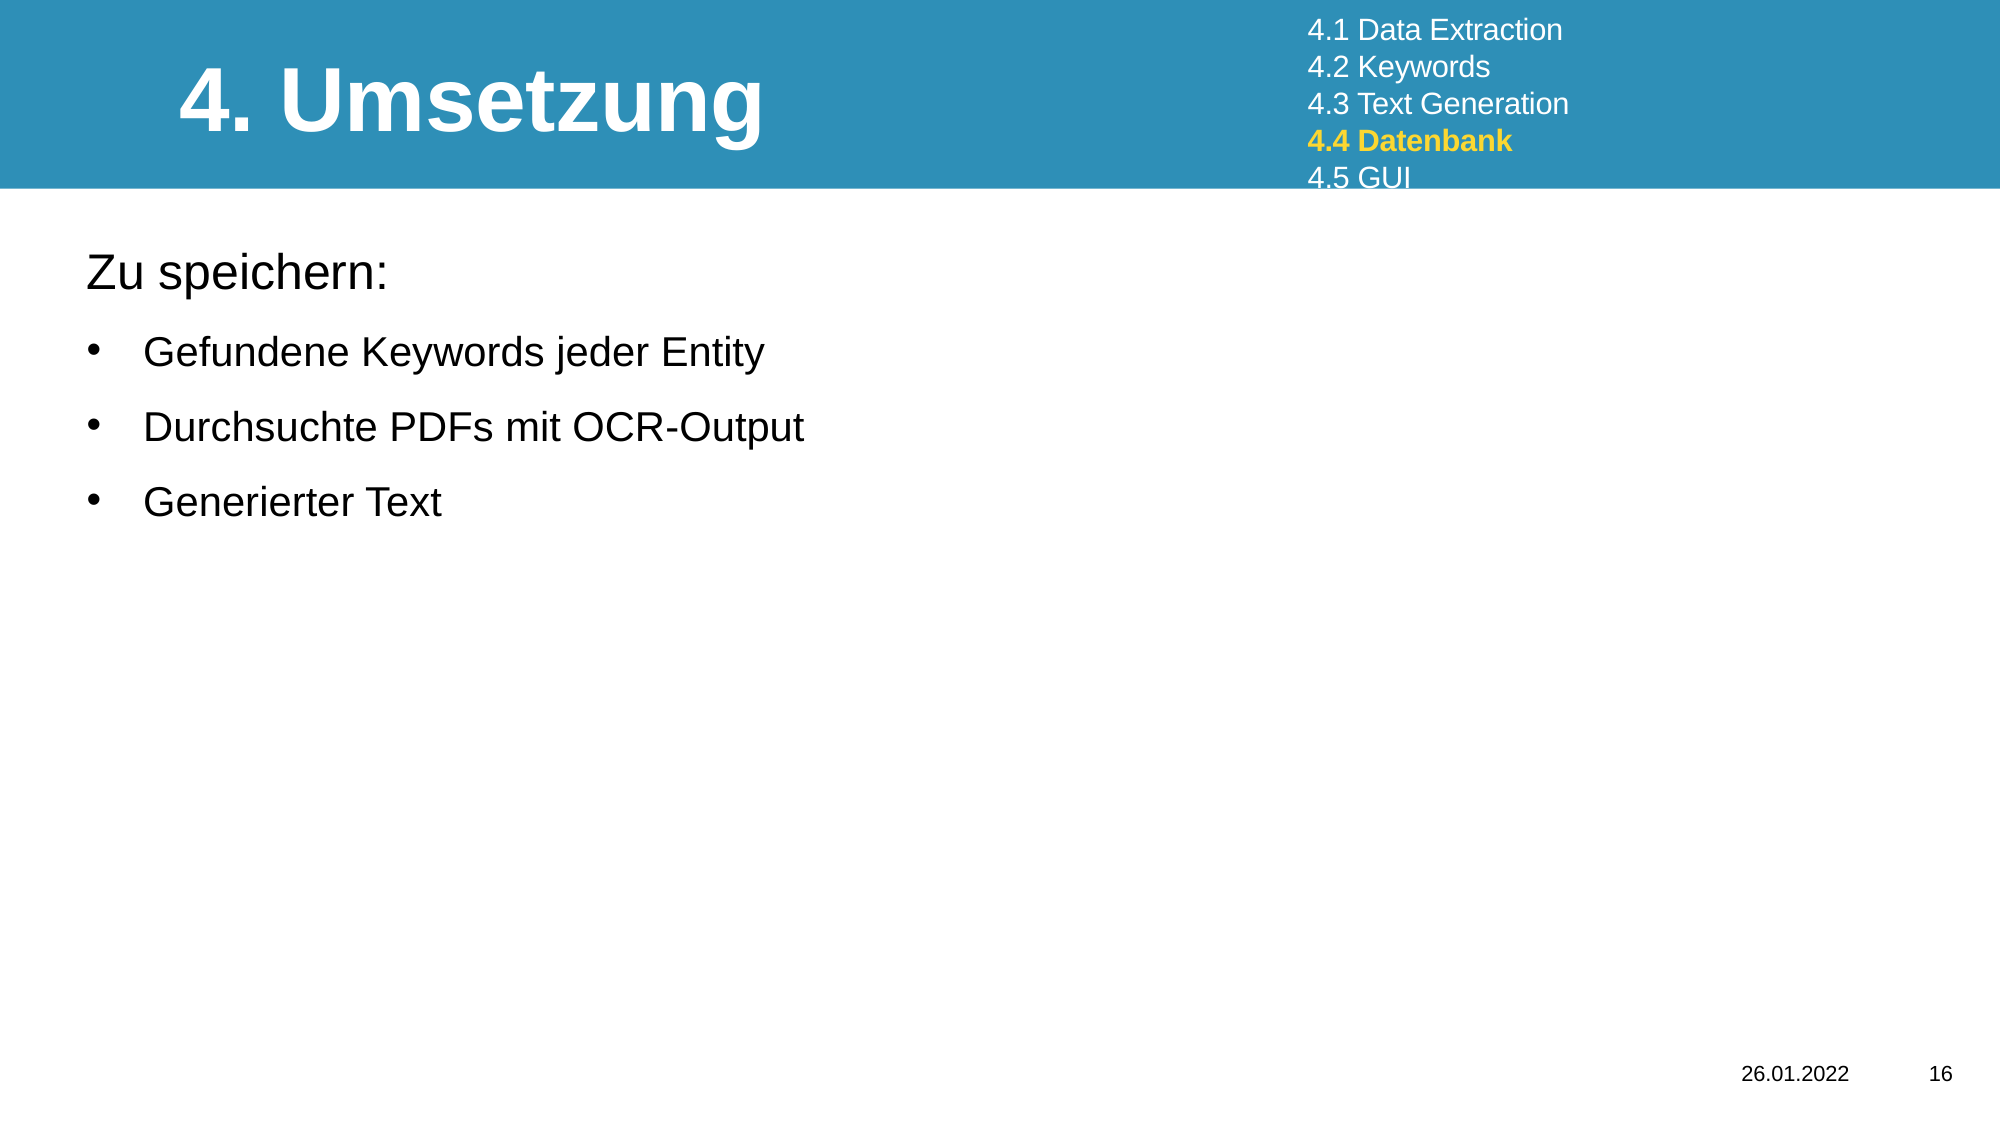

4.1 Data Extraction
4.2 Keywords
4.3 Text Generation
4.4 Datenbank
4.5 GUI

# 4. Umsetzung
Zu speichern:
Gefundene Keywords jeder Entity
Durchsuchte PDFs mit OCR-Output
Generierter Text
26.01.2022
16